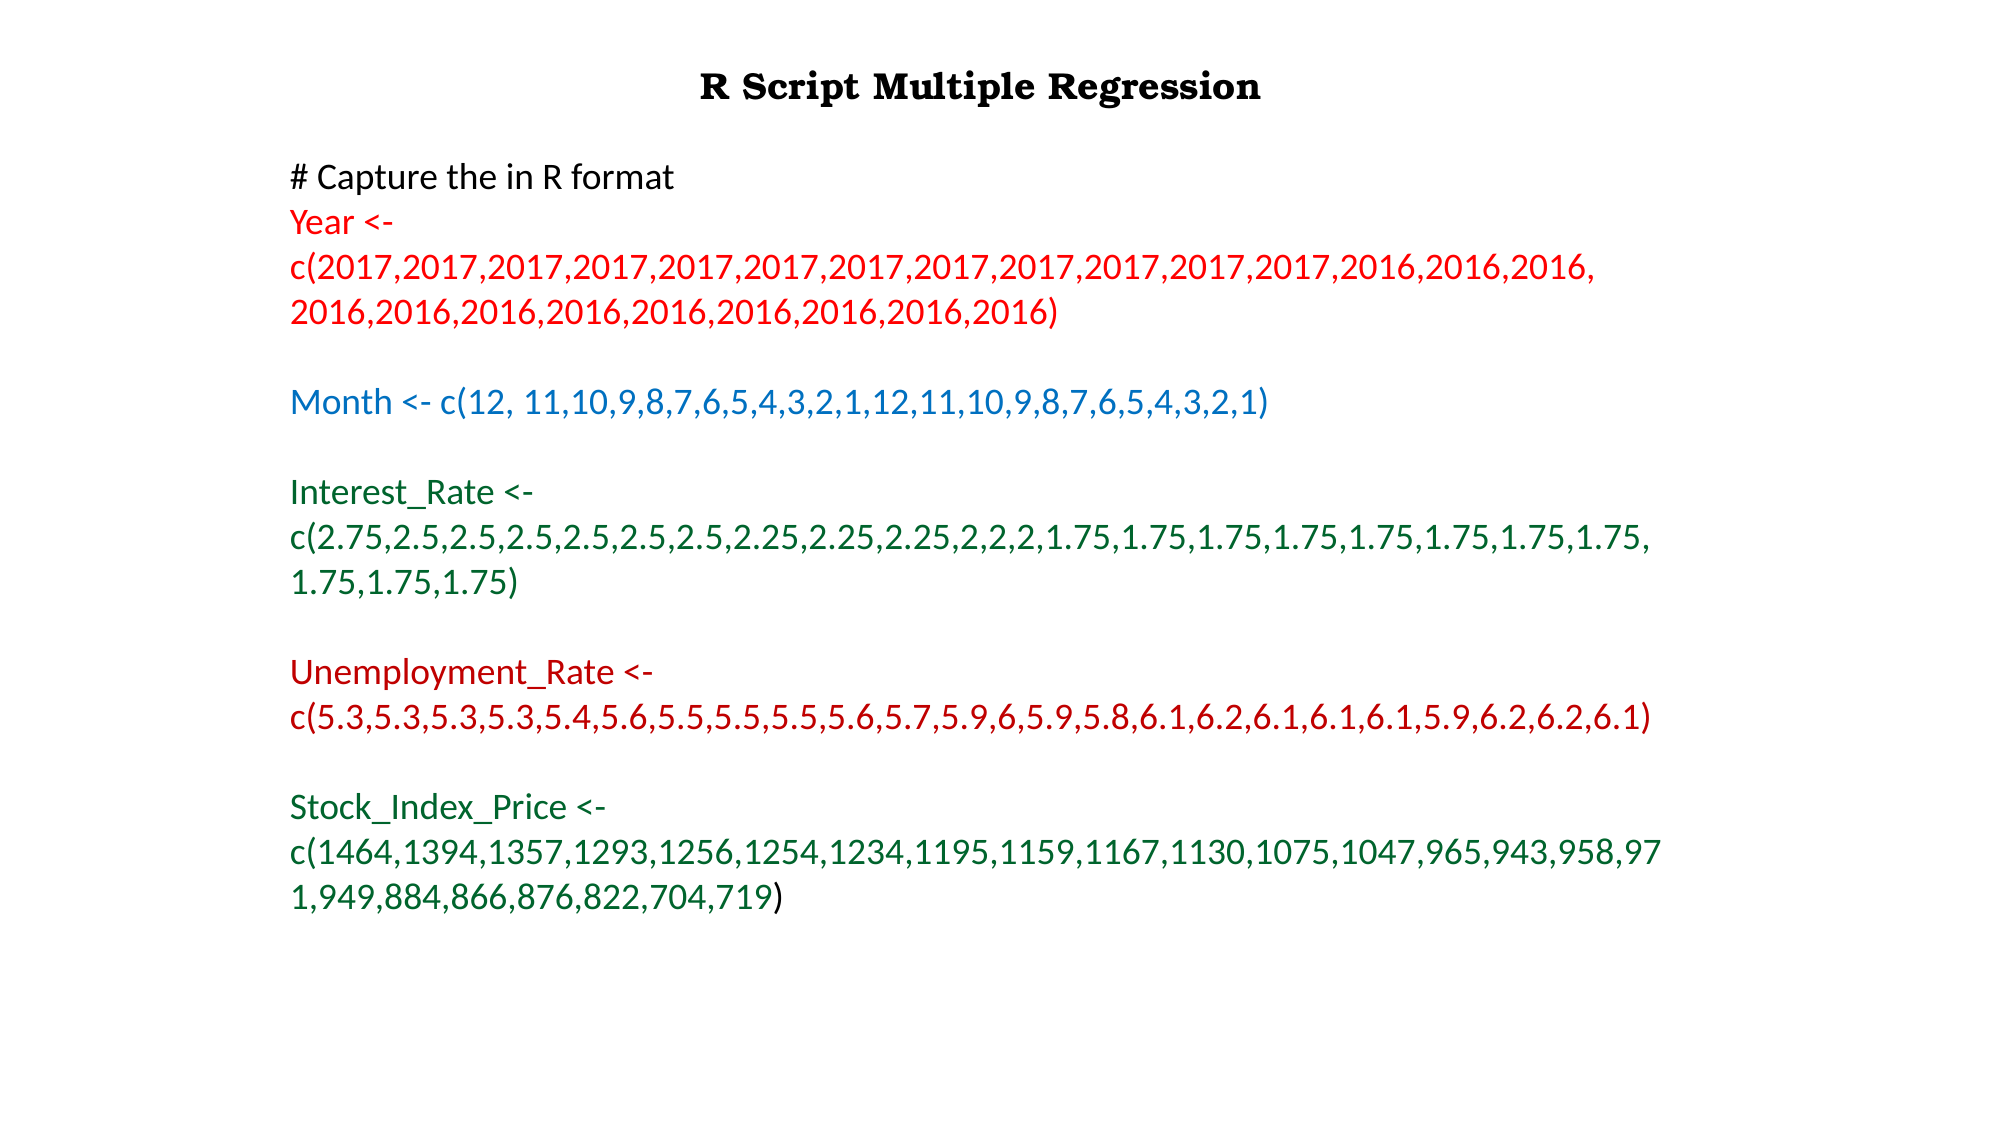

R Script Multiple Regression

# Capture the in R format
Year <- c(2017,2017,2017,2017,2017,2017,2017,2017,2017,2017,2017,2017,2016,2016,2016, 2016,2016,2016,2016,2016,2016,2016,2016,2016)

Month <- c(12, 11,10,9,8,7,6,5,4,3,2,1,12,11,10,9,8,7,6,5,4,3,2,1)

Interest_Rate <- c(2.75,2.5,2.5,2.5,2.5,2.5,2.5,2.25,2.25,2.25,2,2,2,1.75,1.75,1.75,1.75,1.75,1.75,1.75,1.75, 1.75,1.75,1.75)

Unemployment_Rate <- c(5.3,5.3,5.3,5.3,5.4,5.6,5.5,5.5,5.5,5.6,5.7,5.9,6,5.9,5.8,6.1,6.2,6.1,6.1,6.1,5.9,6.2,6.2,6.1)

Stock_Index_Price <- c(1464,1394,1357,1293,1256,1254,1234,1195,1159,1167,1130,1075,1047,965,943,958,971,949,884,866,876,822,704,719)